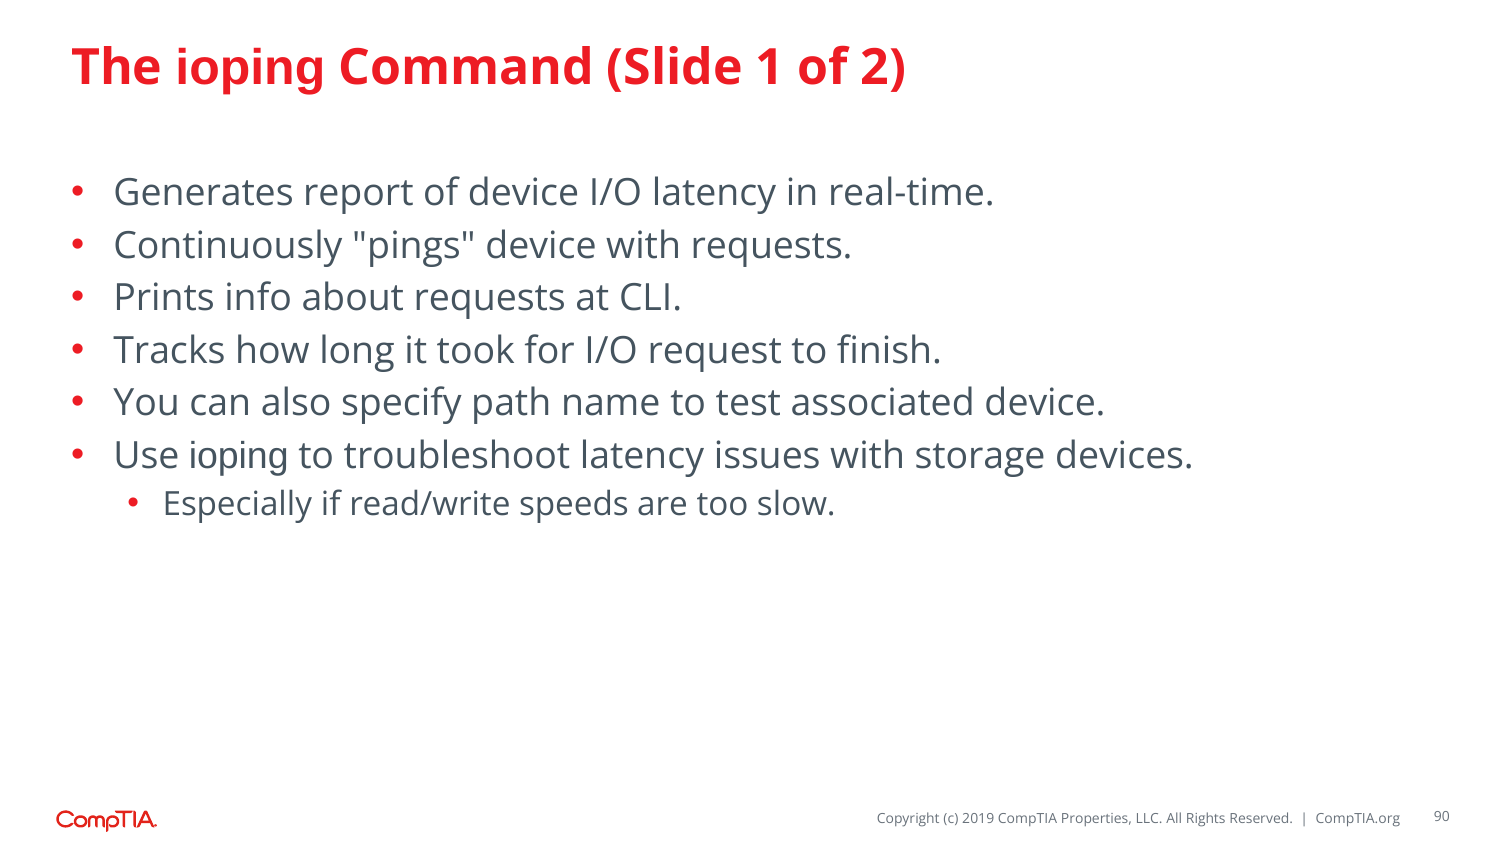

# The ioping Command (Slide 1 of 2)
Generates report of device I/O latency in real-time.
Continuously "pings" device with requests.
Prints info about requests at CLI.
Tracks how long it took for I/O request to finish.
You can also specify path name to test associated device.
Use ioping to troubleshoot latency issues with storage devices.
Especially if read/write speeds are too slow.
90